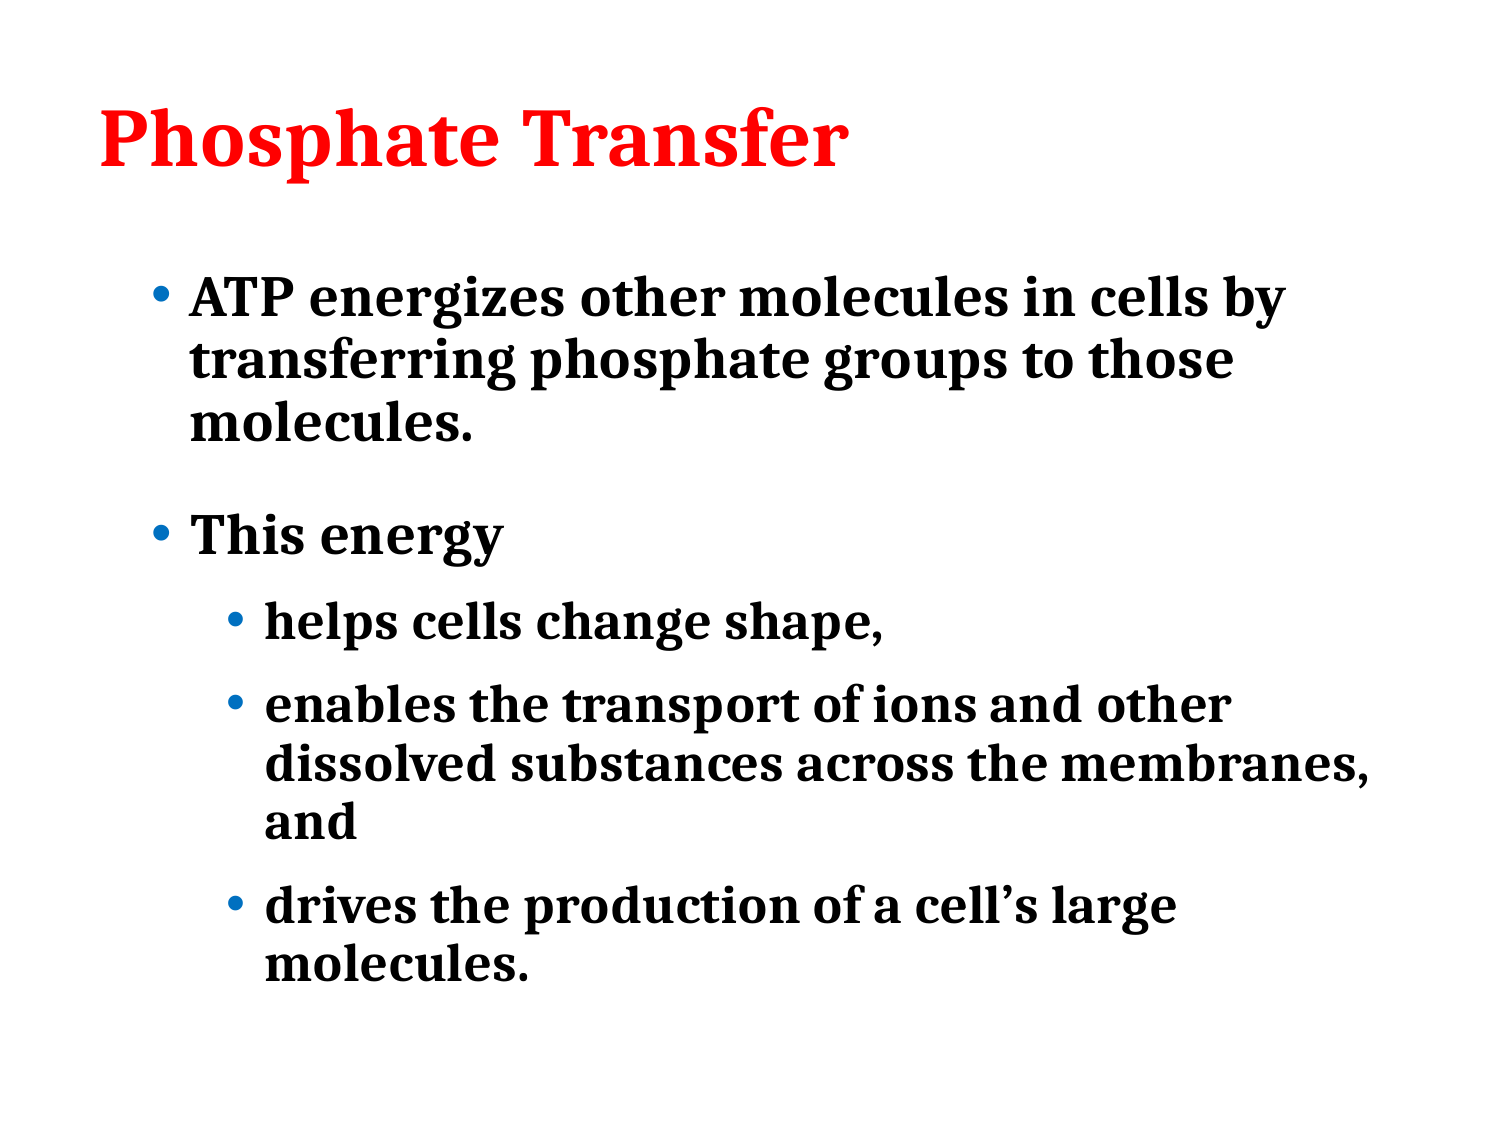

# Phosphate Transfer
ATP energizes other molecules in cells by transferring phosphate groups to those molecules.
This energy
helps cells change shape,
enables the transport of ions and other dissolved substances across the membranes, and
drives the production of a cell’s large molecules.